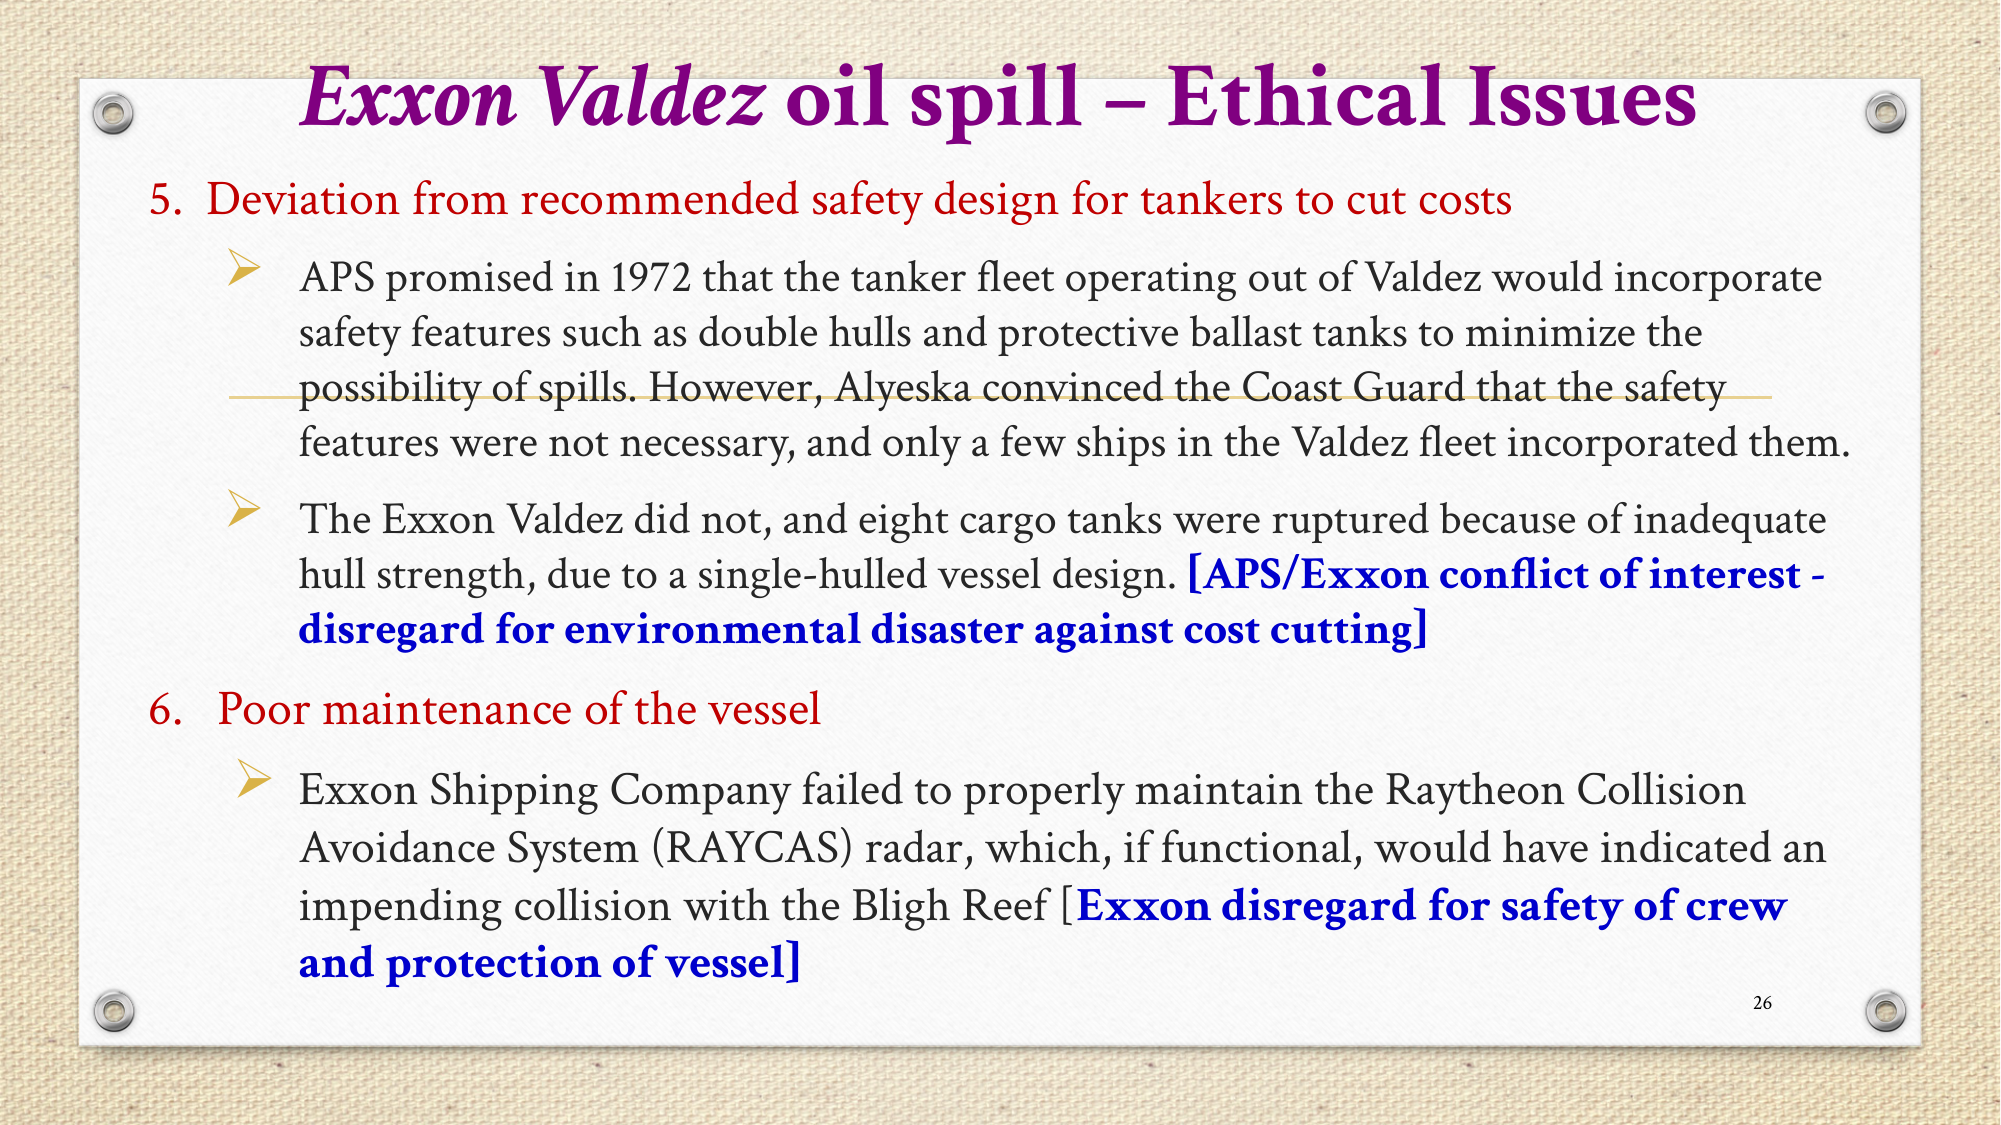

# Exxon Valdez oil spill – Ethical Issues
5.  Deviation from recommended safety design for tankers to cut costs
APS promised in 1972 that the tanker fleet operating out of Valdez would incorporate safety features such as double hulls and protective ballast tanks to minimize the possibility of spills. However, Alyeska convinced the Coast Guard that the safety features were not necessary, and only a few ships in the Valdez fleet incorporated them.
The Exxon Valdez did not, and eight cargo tanks were ruptured because of inadequate hull strength, due to a single-hulled vessel design. [APS/Exxon conflict of interest - disregard for environmental disaster against cost cutting]
6.   Poor maintenance of the vessel
Exxon Shipping Company failed to properly maintain the Raytheon Collision Avoidance System (RAYCAS) radar, which, if functional, would have indicated an impending collision with the Bligh Reef [Exxon disregard for safety of crew and protection of vessel]

26